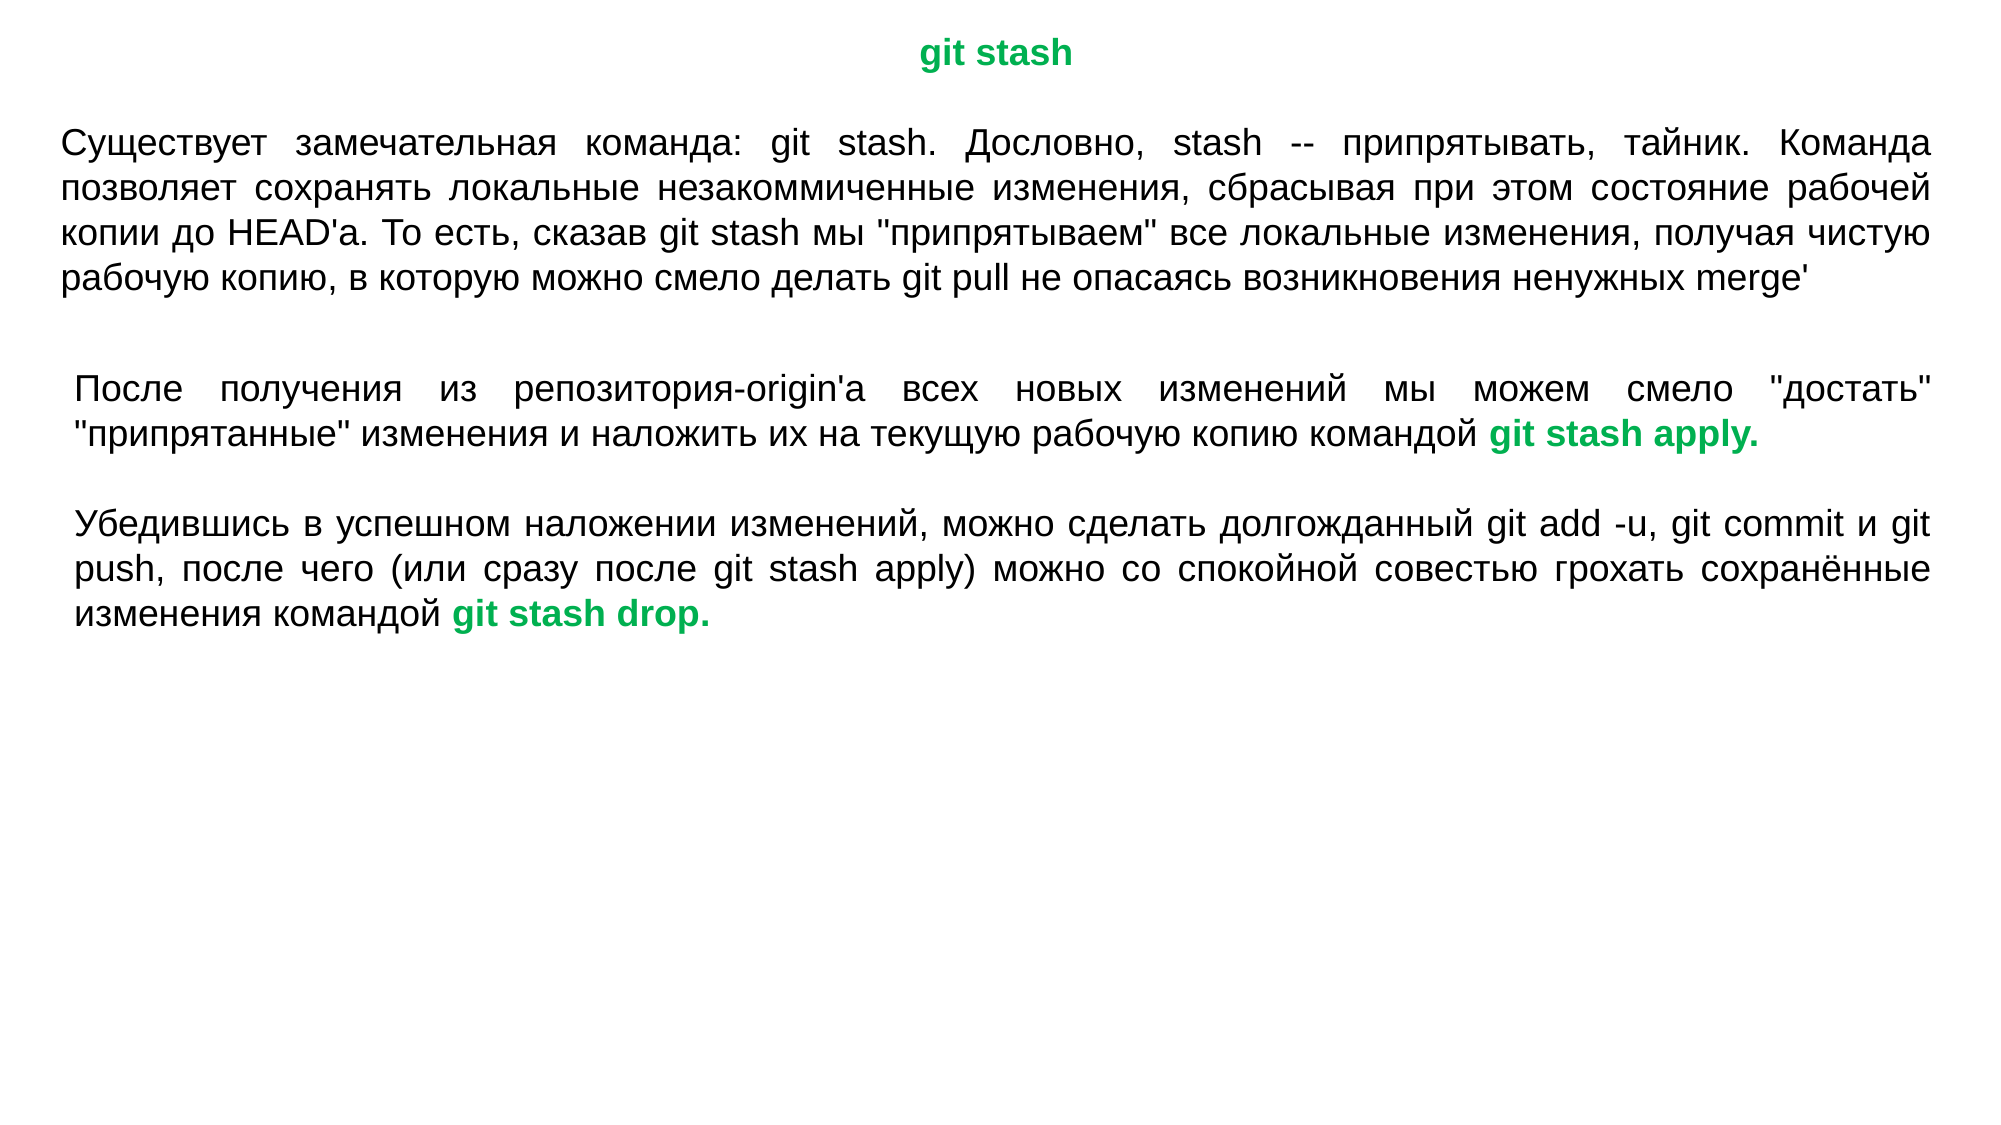

git stash

Существует замечательная команда: git stash. Дословно, stash -- припрятывать, тайник. Команда позволяет сохранять локальные незакоммиченные изменения, сбрасывая при этом состояние рабочей копии до HEAD'а. То есть, сказав git stash мы "припрятываем" все локальные изменения, получая чистую рабочую копию, в которую можно смело делать git pull не опасаясь возникновения ненужных merge'
После получения из репозитория-origin'а всех новых изменений мы можем смело "достать" "припрятанные" изменения и наложить их на текущую рабочую копию командой git stash apply.

Убедившись в успешном наложении изменений, можно сделать долгожданный git add -u, git commit и git push, после чего (или сразу после git stash apply) можно со спокойной совестью грохать сохранённые изменения командой git stash drop.